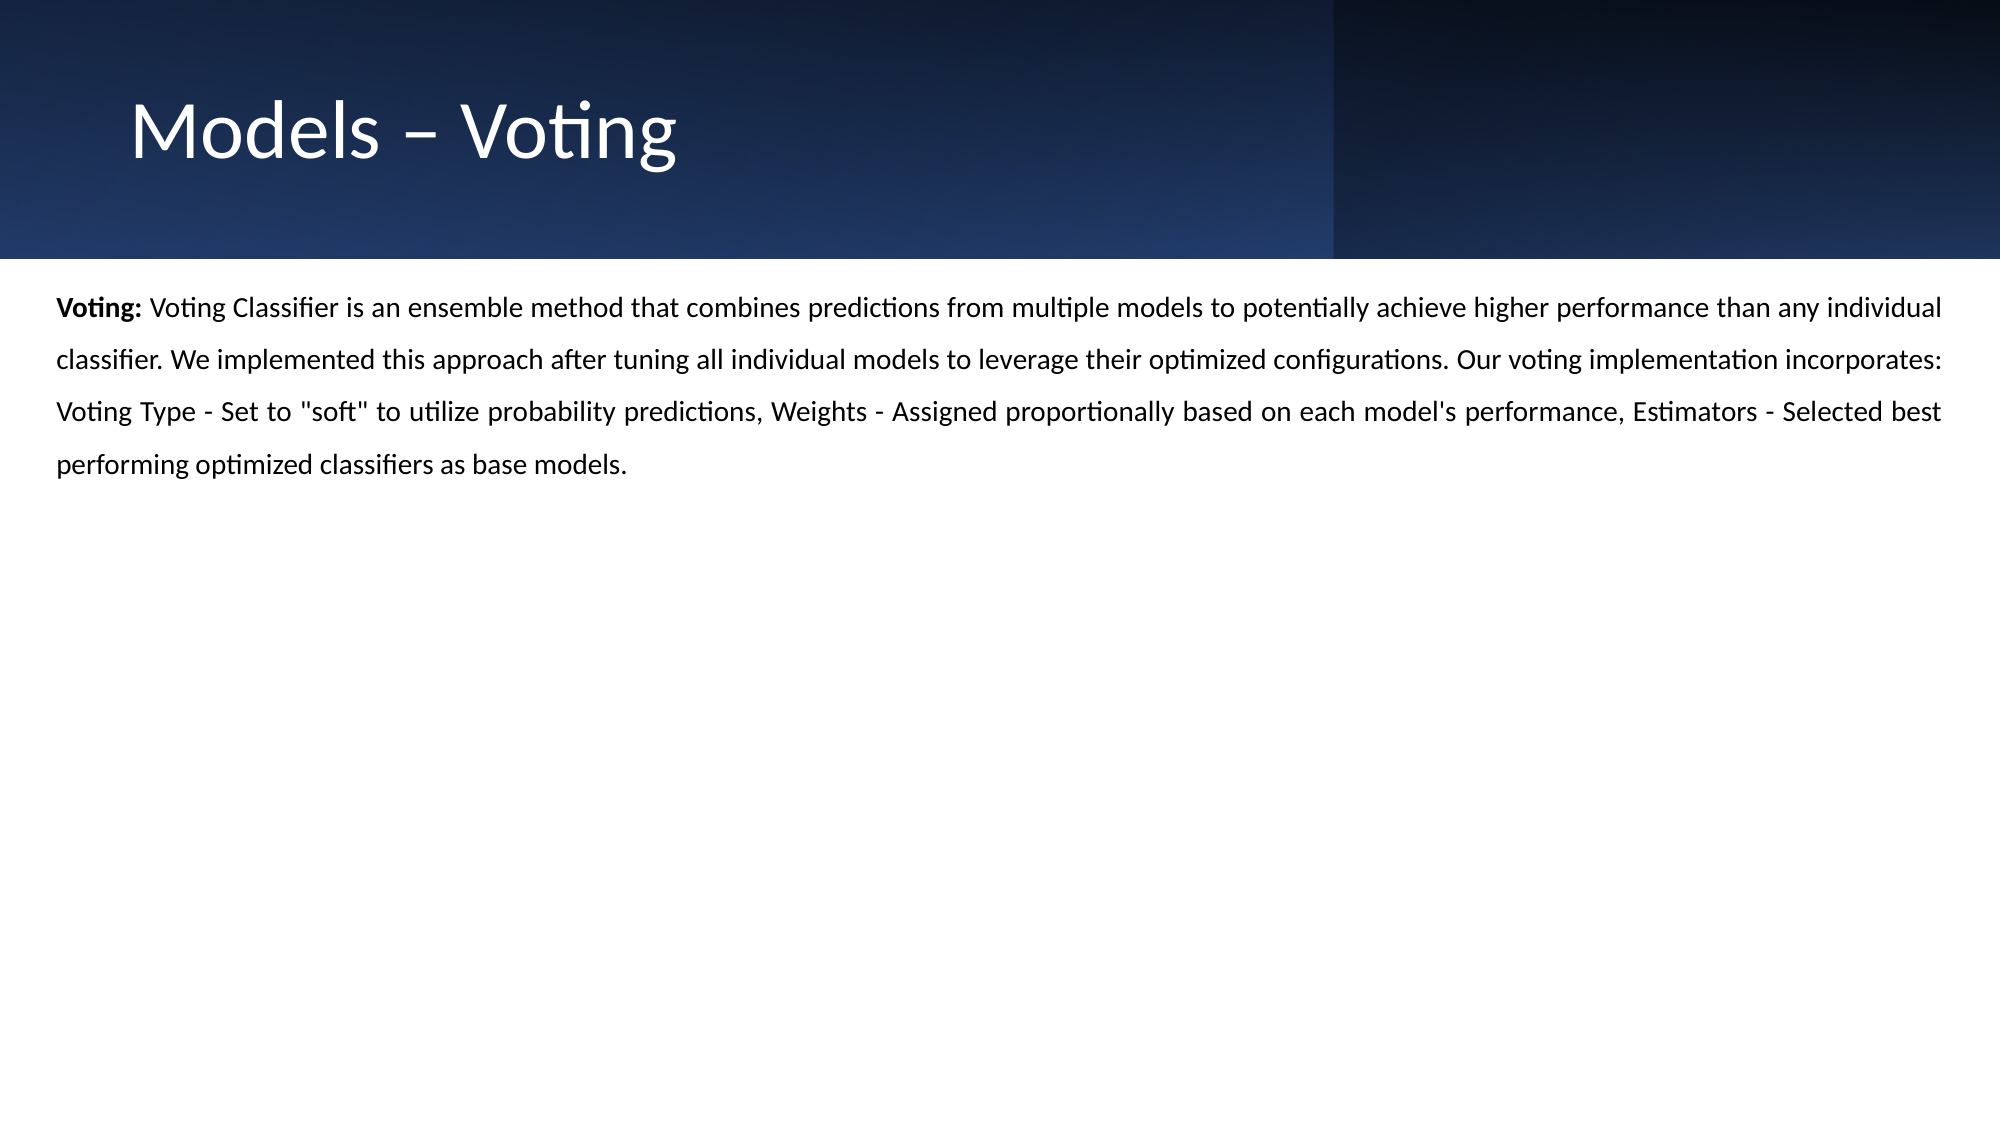

# Models – Voting
Voting: Voting Classifier is an ensemble method that combines predictions from multiple models to potentially achieve higher performance than any individual classifier. We implemented this approach after tuning all individual models to leverage their optimized configurations. Our voting implementation incorporates: Voting Type - Set to "soft" to utilize probability predictions, Weights - Assigned proportionally based on each model's performance, Estimators - Selected best performing optimized classifiers as base models.